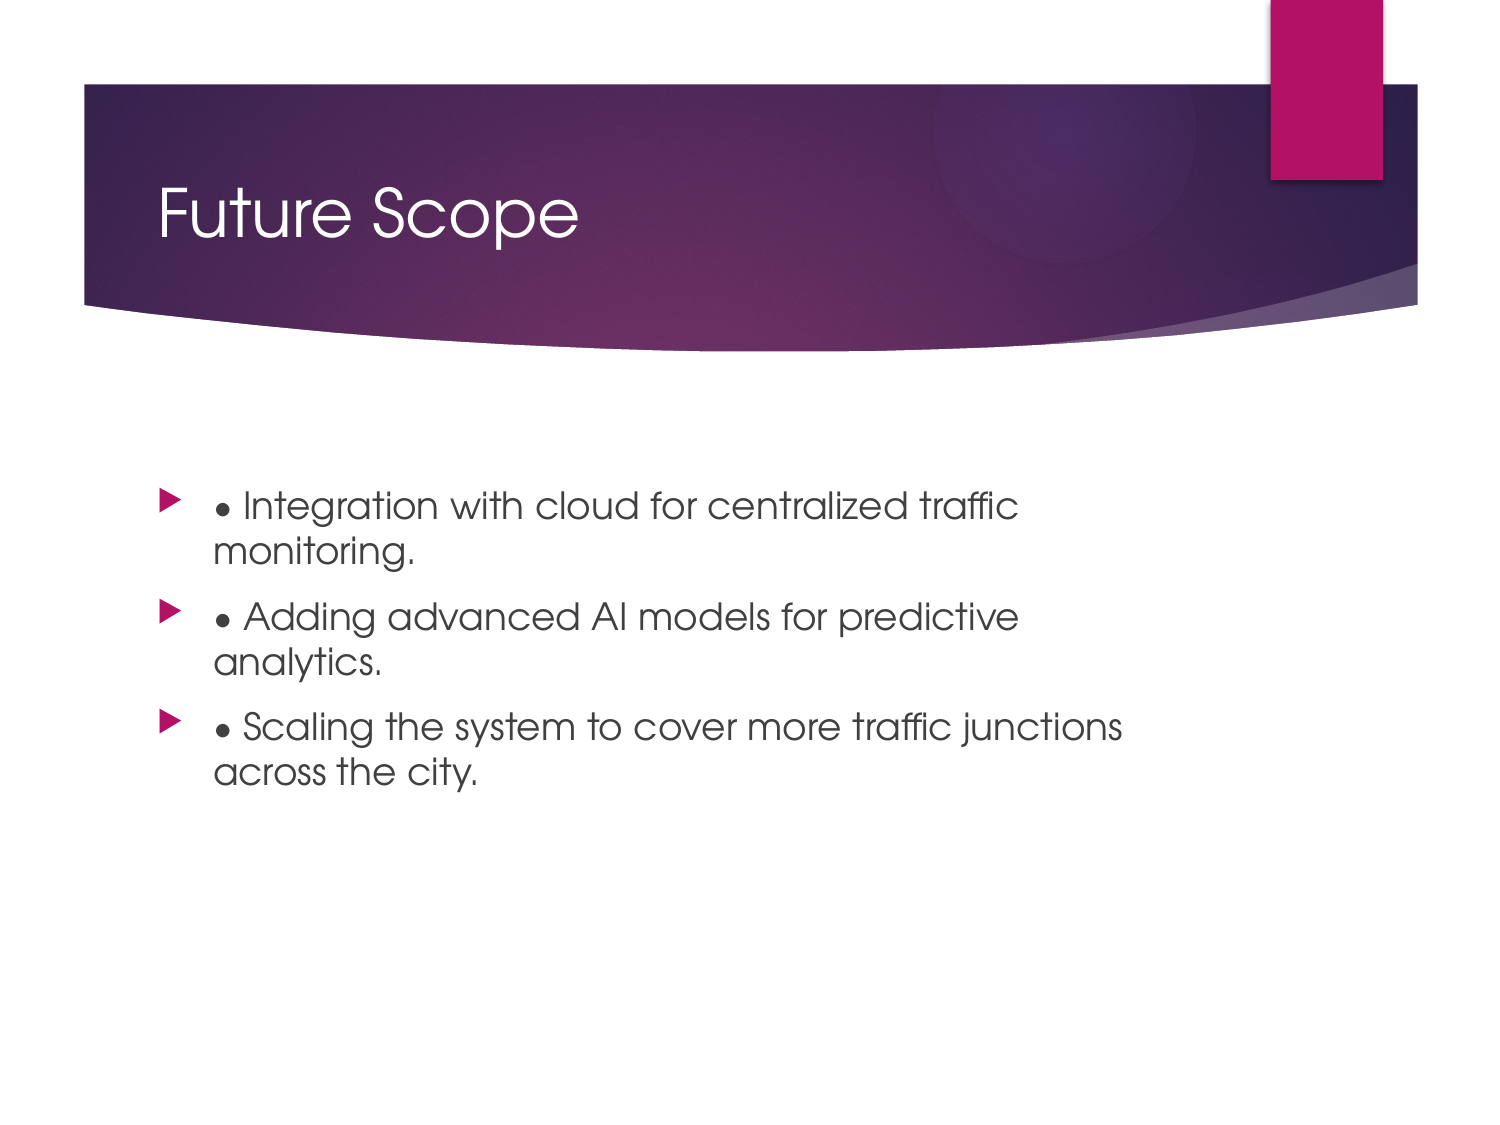

# Future Scope

• Integration with cloud for centralized traffic monitoring.
• Adding advanced AI models for predictive analytics.
• Scaling the system to cover more traffic junctions across the city.